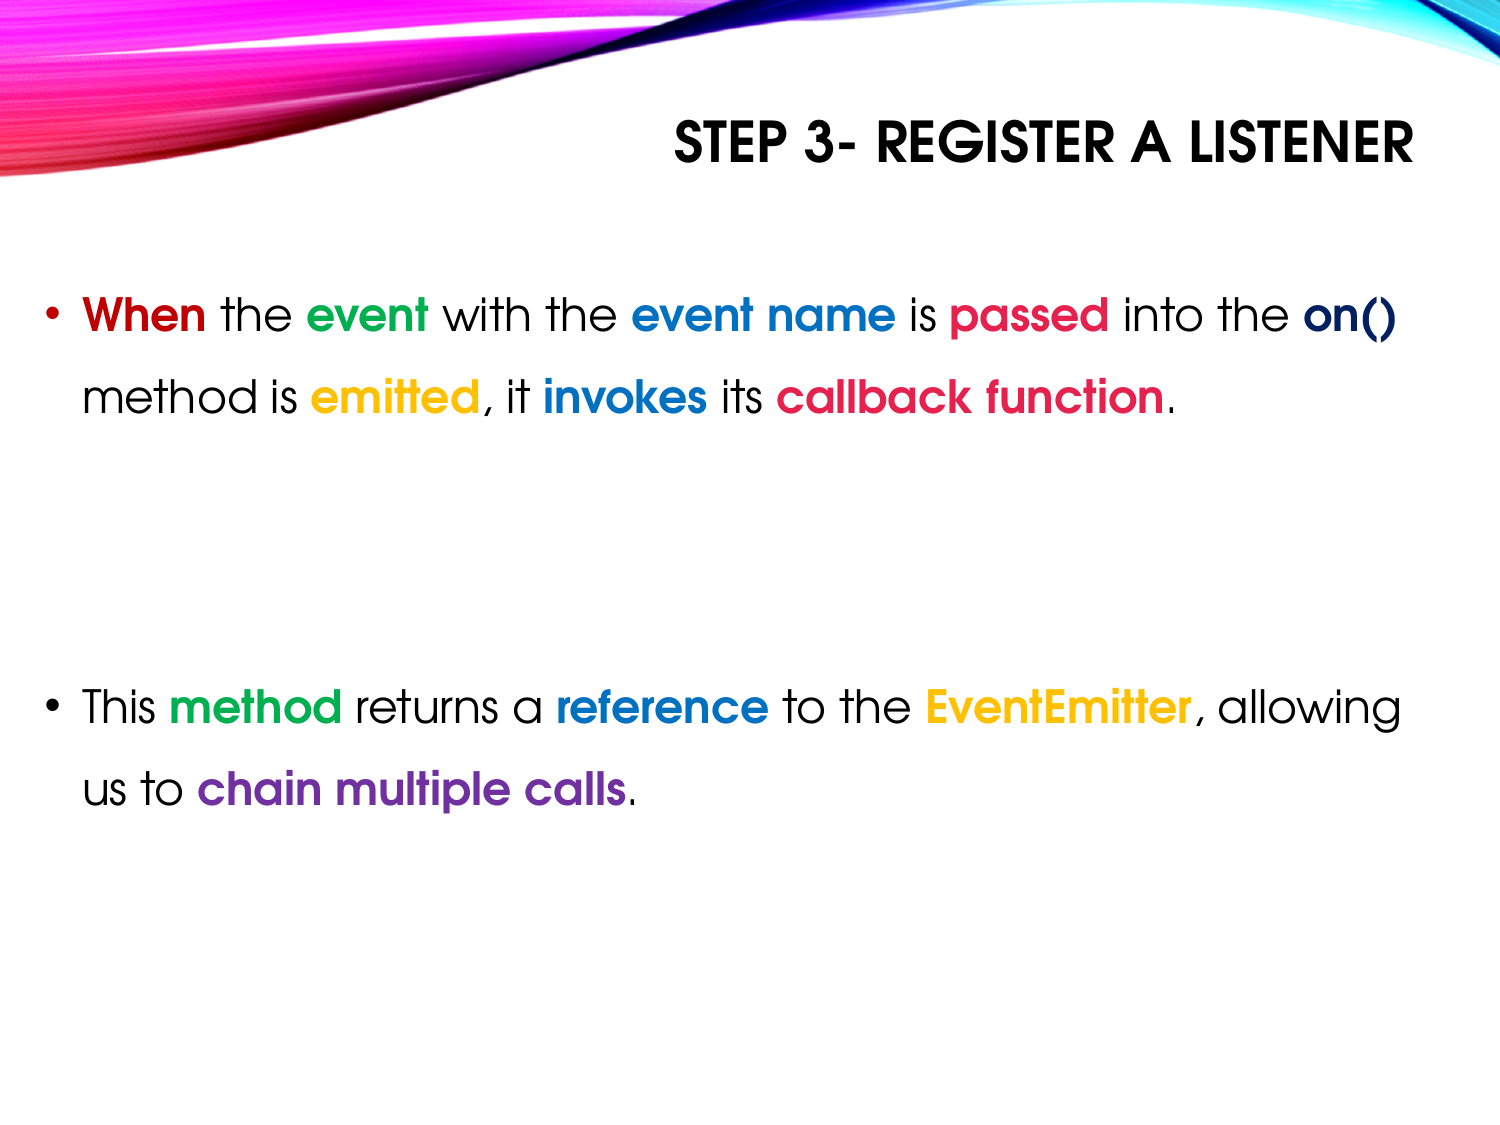

# Step 3- register a listener
When the event with the event name is passed into the on() method is emitted, it invokes its callback function.

This method returns a reference to the EventEmitter, allowing us to chain multiple calls.